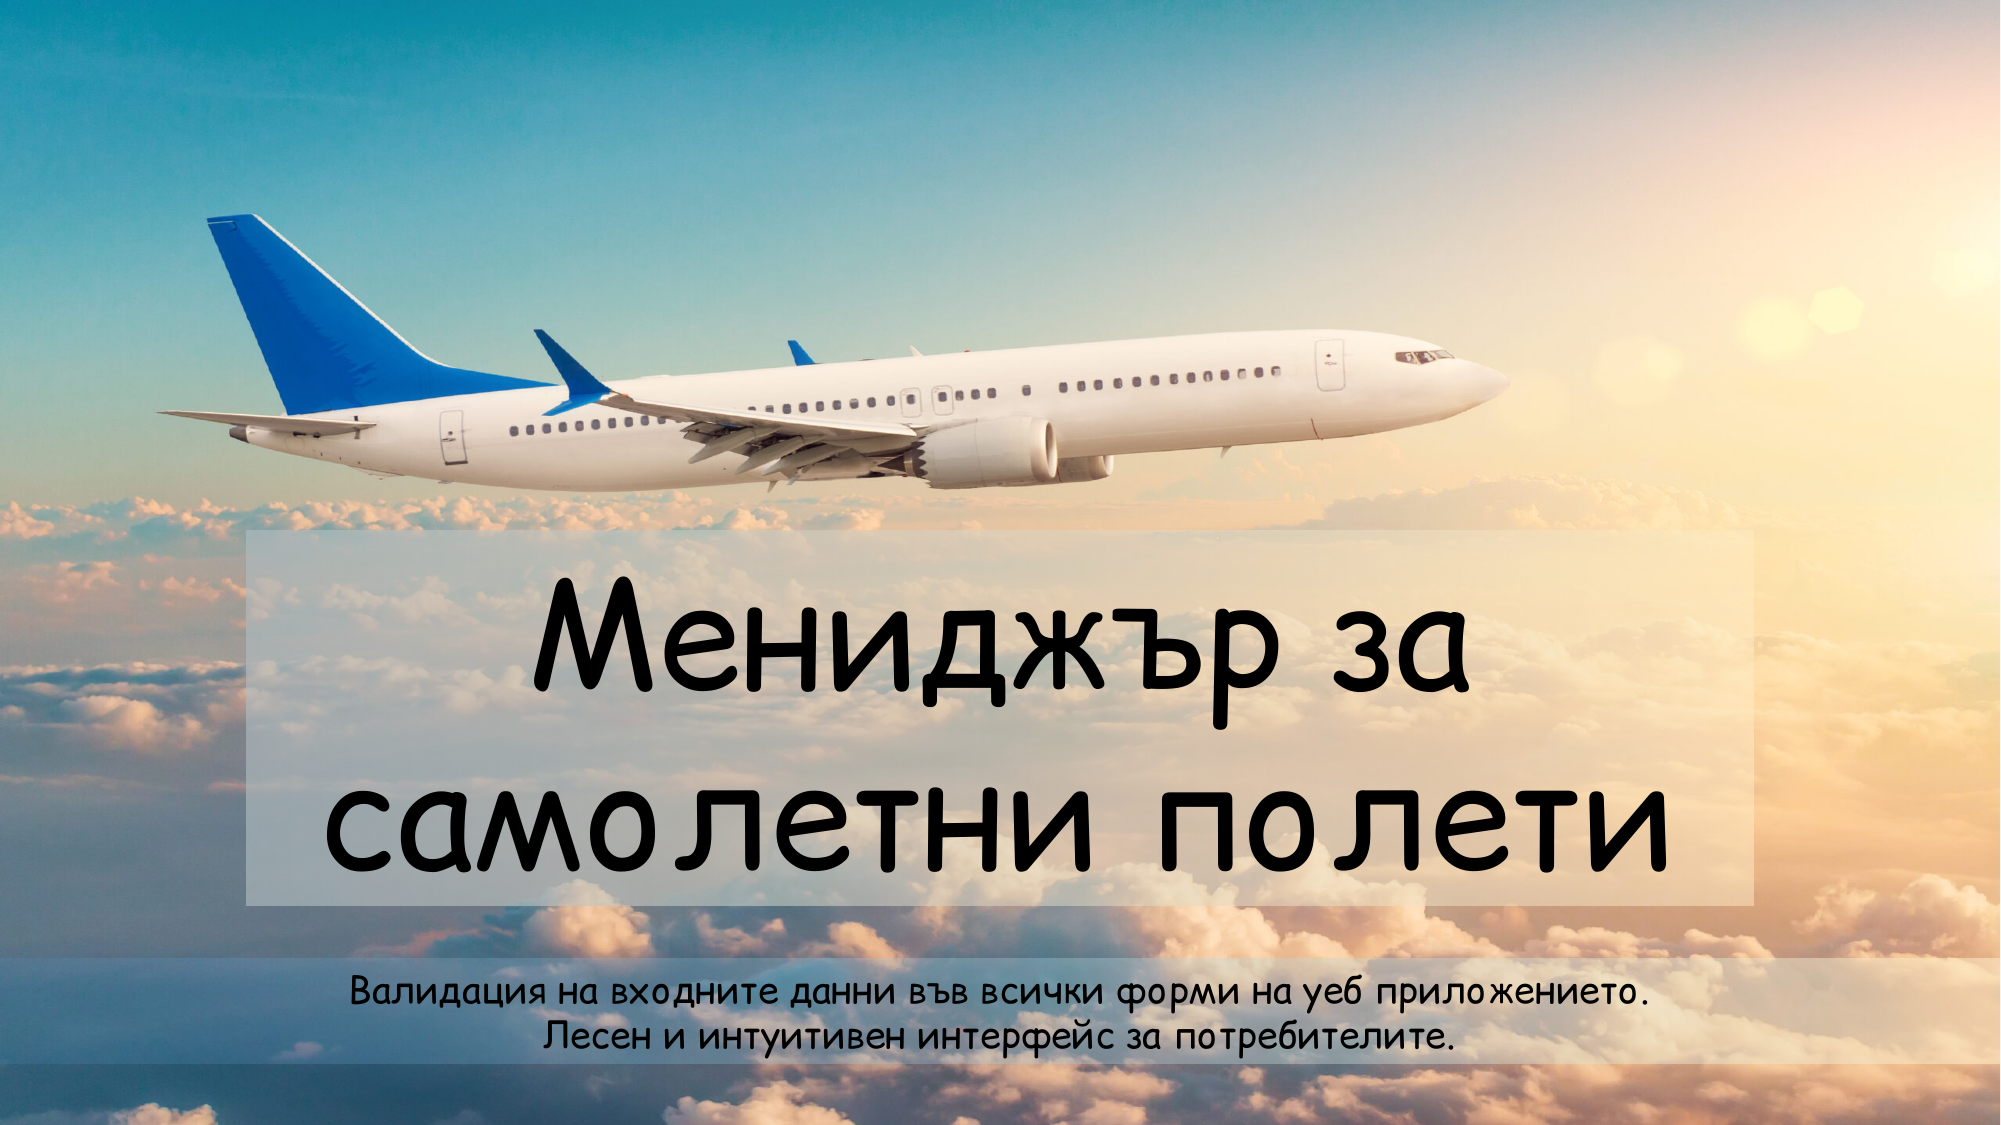

Мениджър за самолетни полети
Валидация на входните данни във всички форми на уеб приложението.
Лесен и интуитивен интерфейс за потребителите.